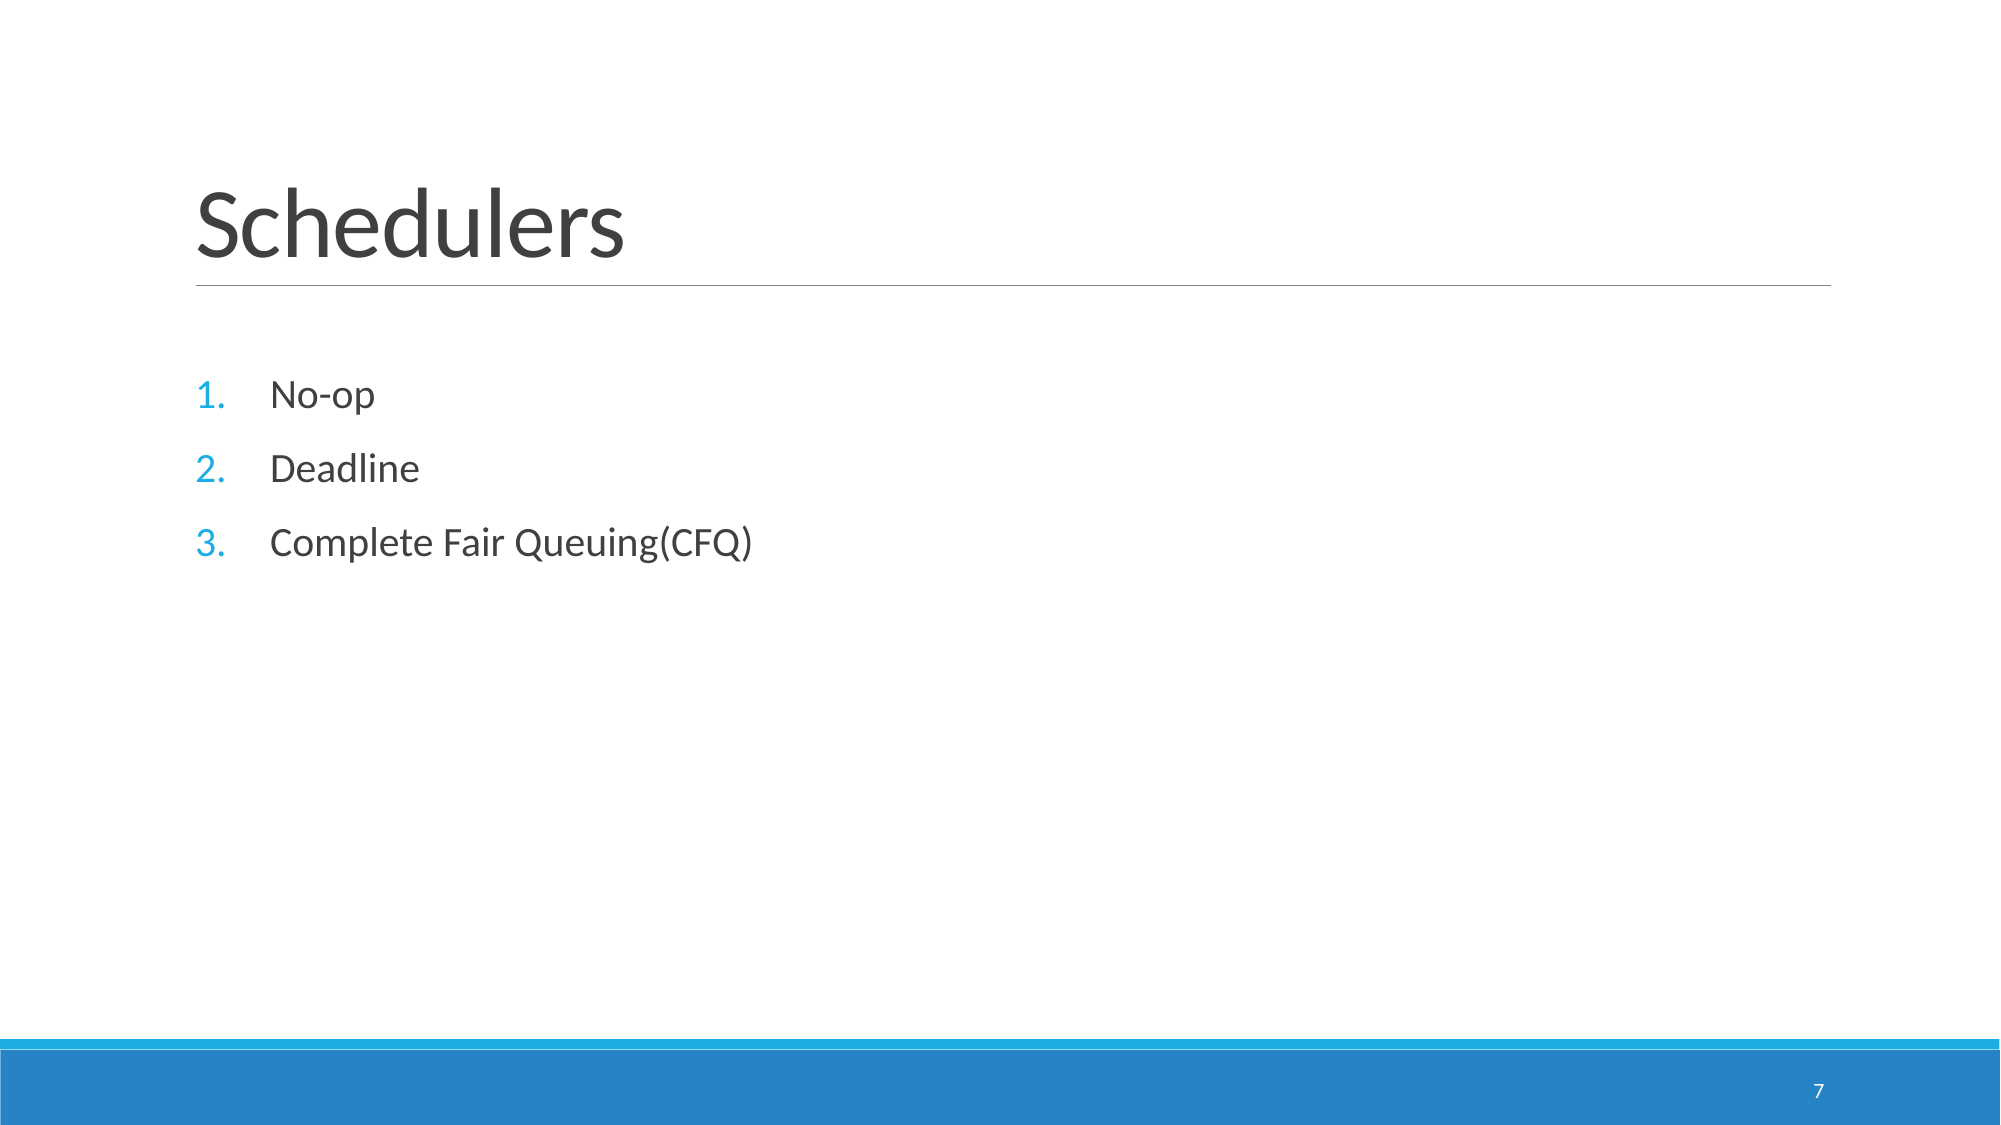

# Schedulers
No-op
Deadline
Complete Fair Queuing(CFQ)
7